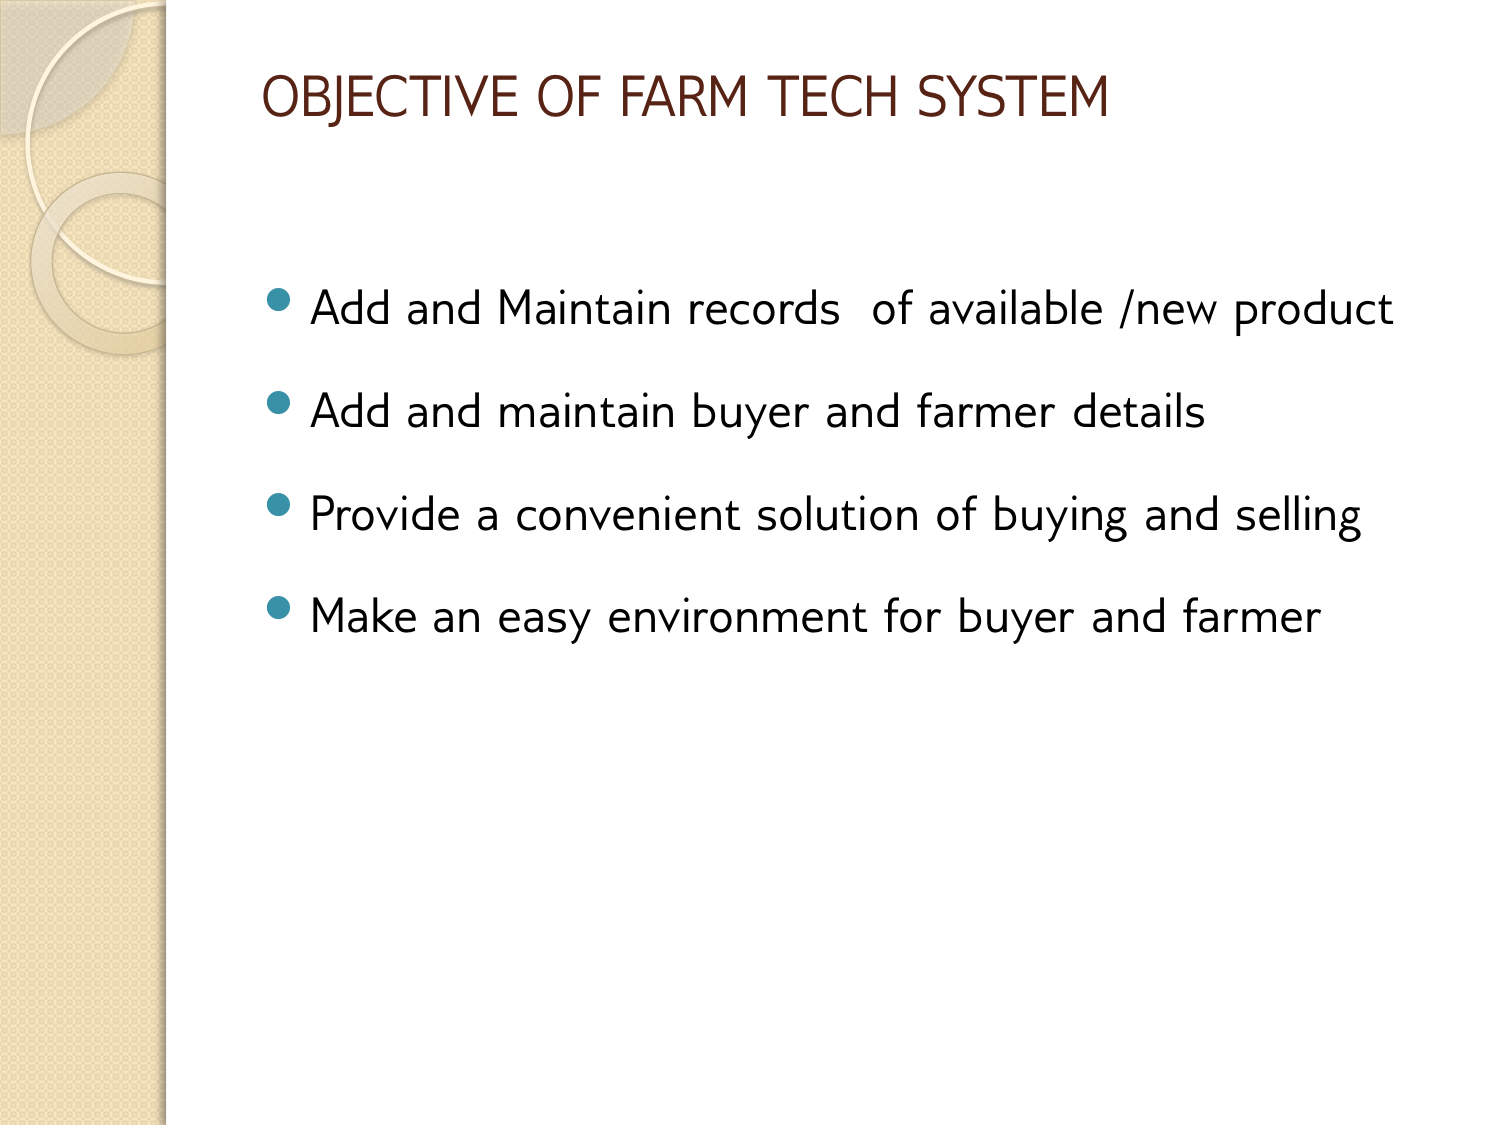

# OBJECTIVE OF FARM TECH SYSTEM
Add and Maintain records  of available /new product
Add and maintain buyer and farmer details
Provide a convenient solution of buying and selling
Make an easy environment for buyer and farmer